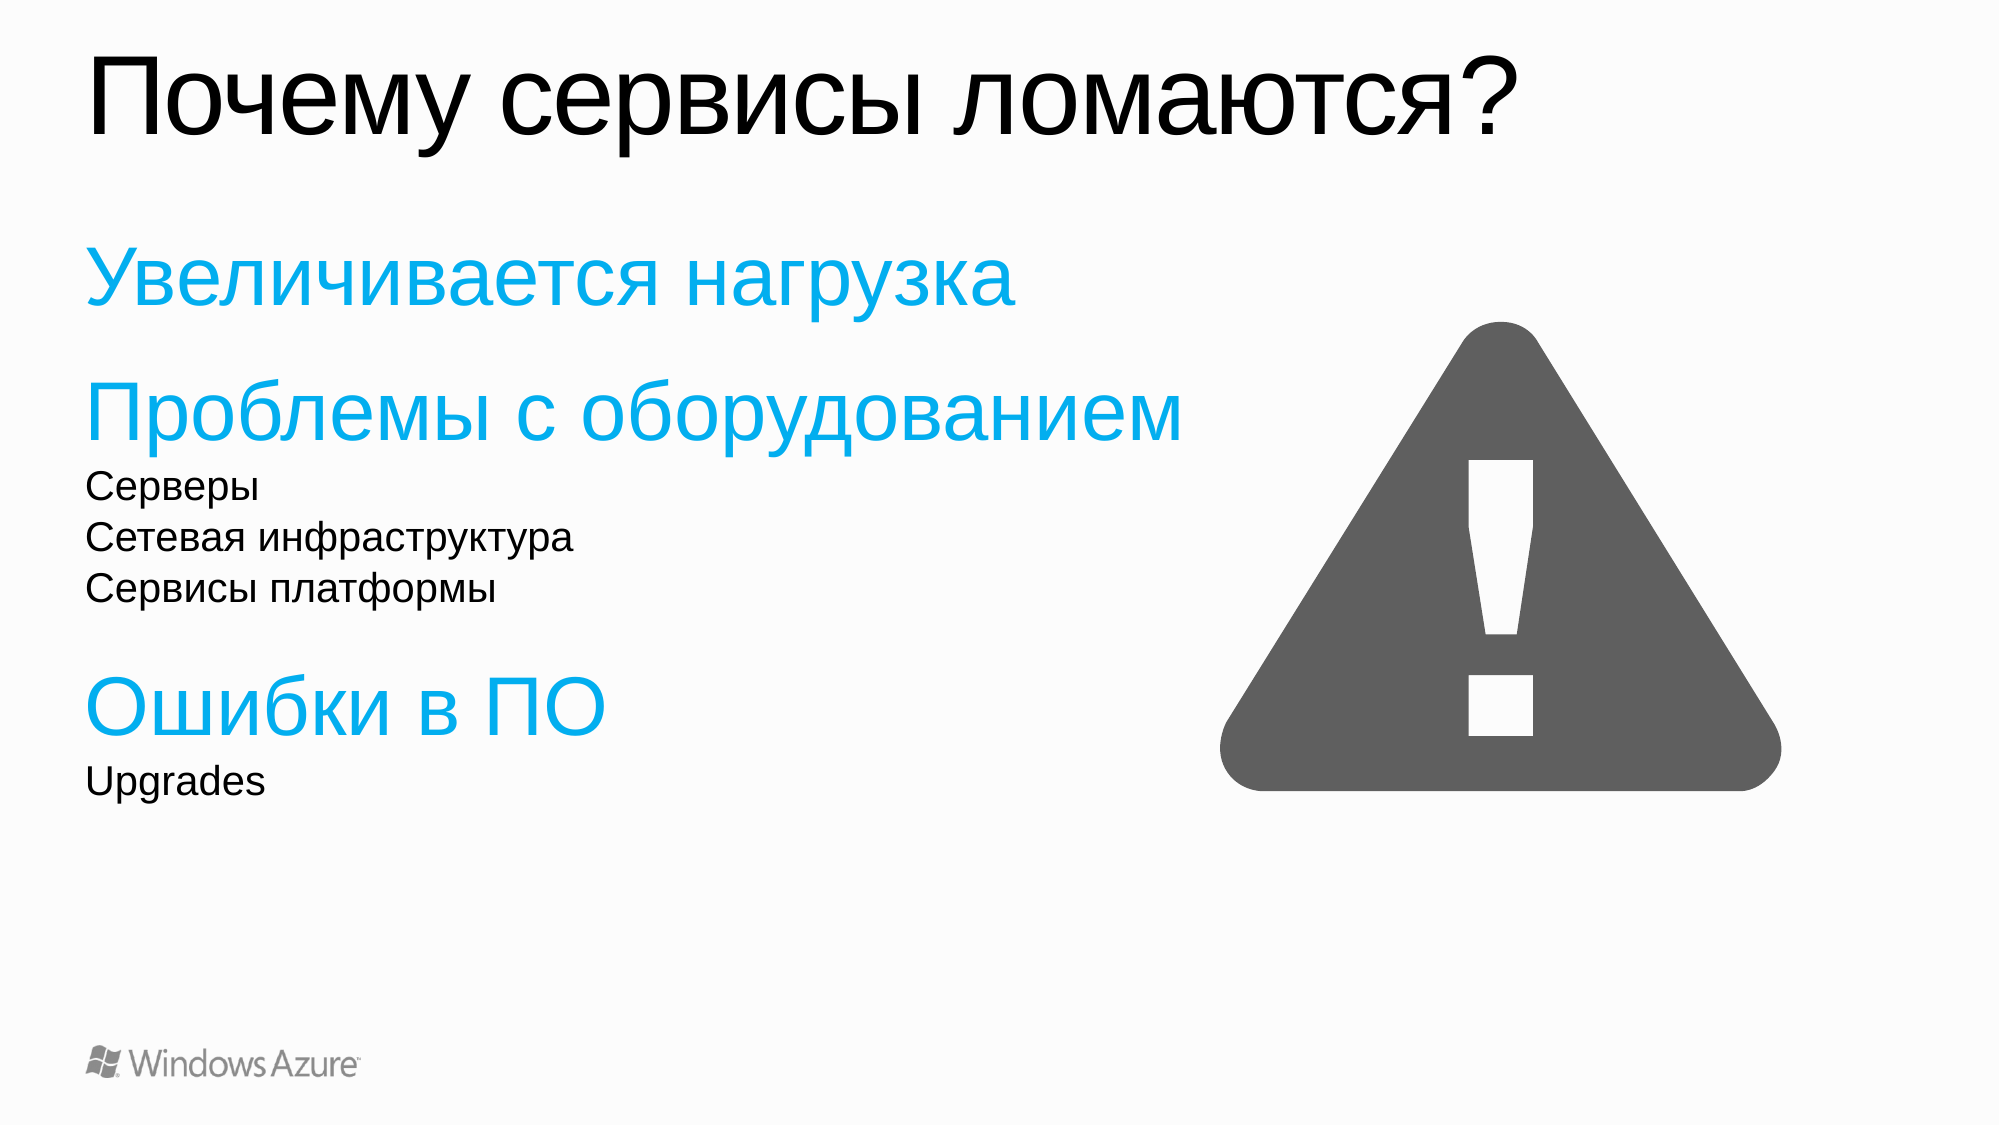

# Почему сервисы ломаются?
Увеличивается нагрузка

Проблемы с оборудованием
Серверы
Сетевая инфраструктура
Сервисы платформы

Ошибки в ПО
Upgrades